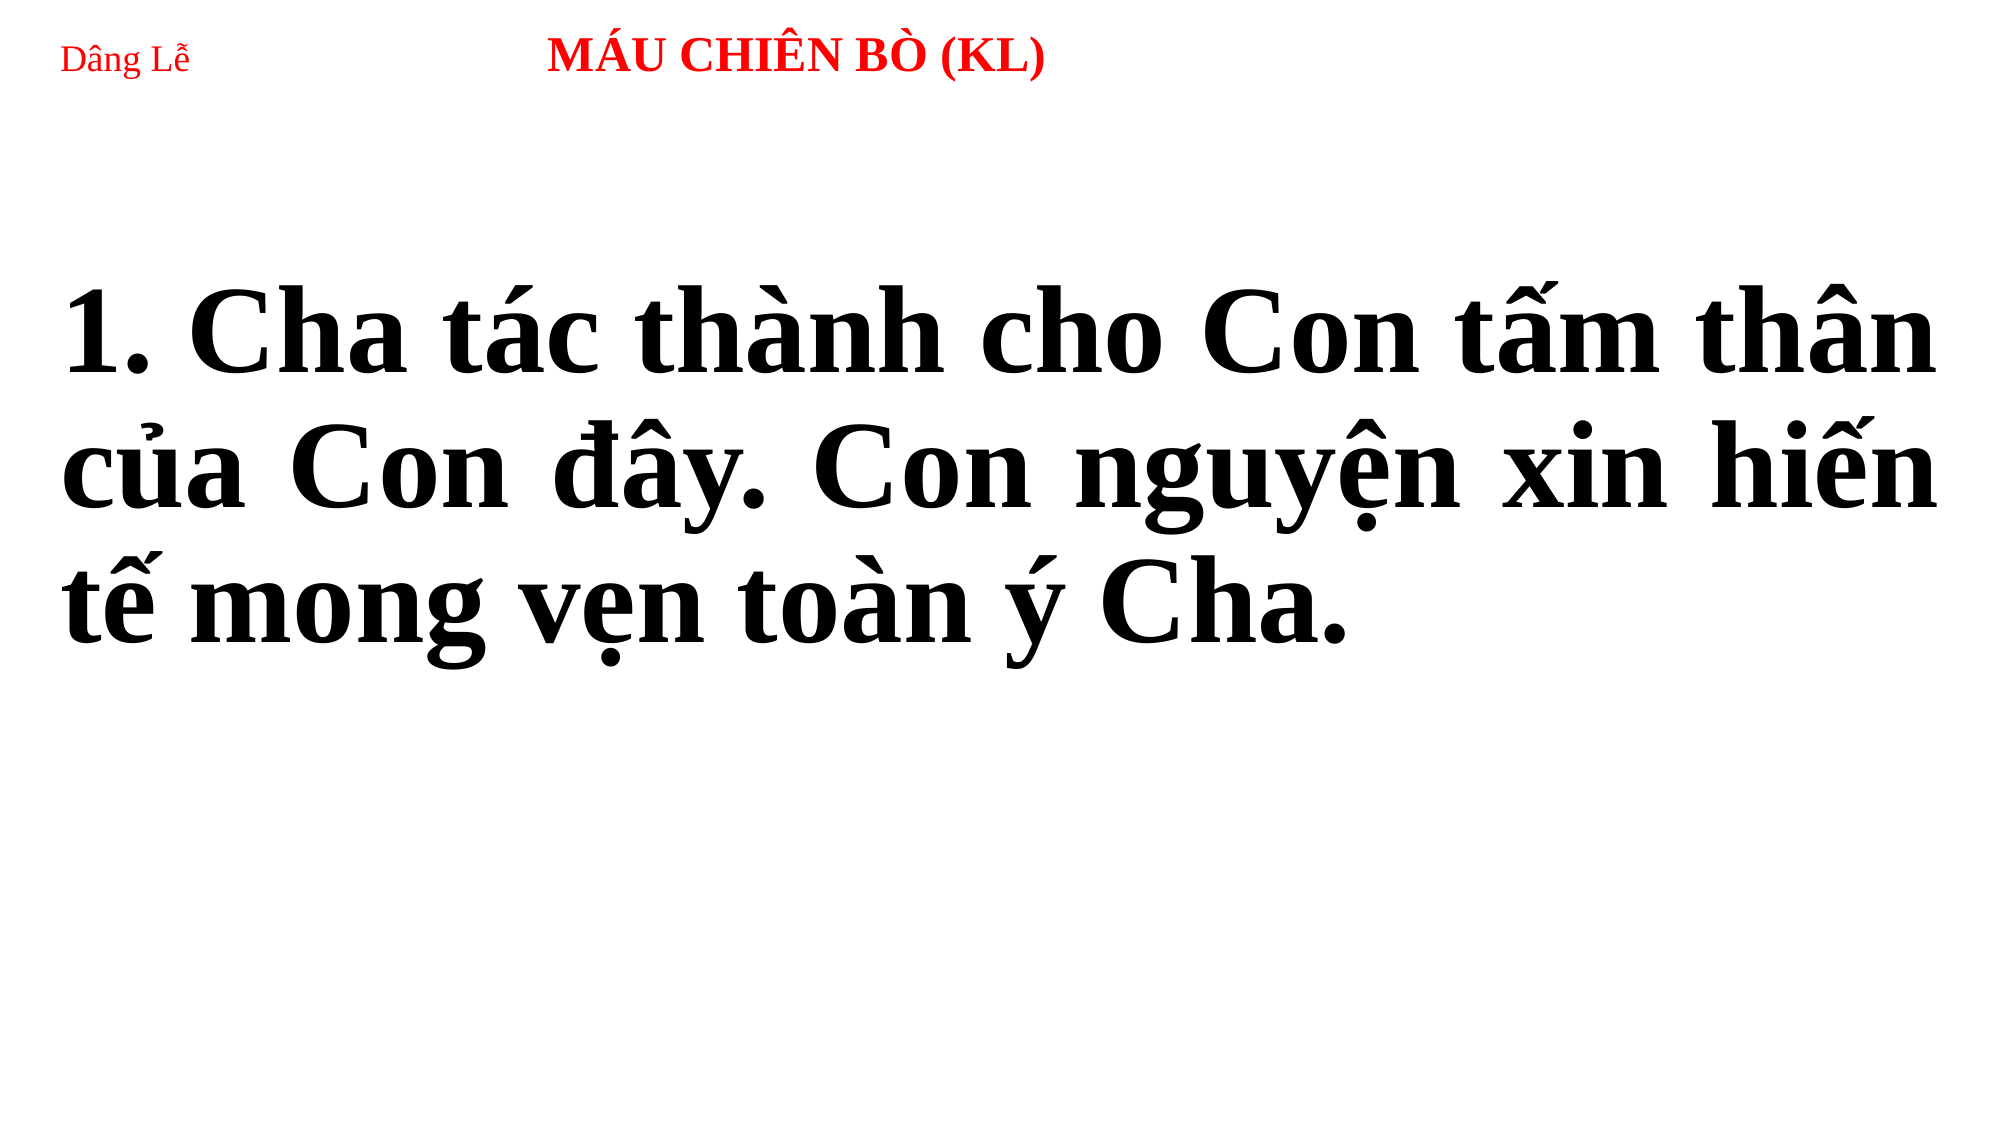

# Dâng Lễ                                 	    MÁU CHIÊN BÒ (KL)
1. Cha tác thành cho Con tấm thân của Con đây. Con nguyện xin hiến tế mong vẹn toàn ý Cha.